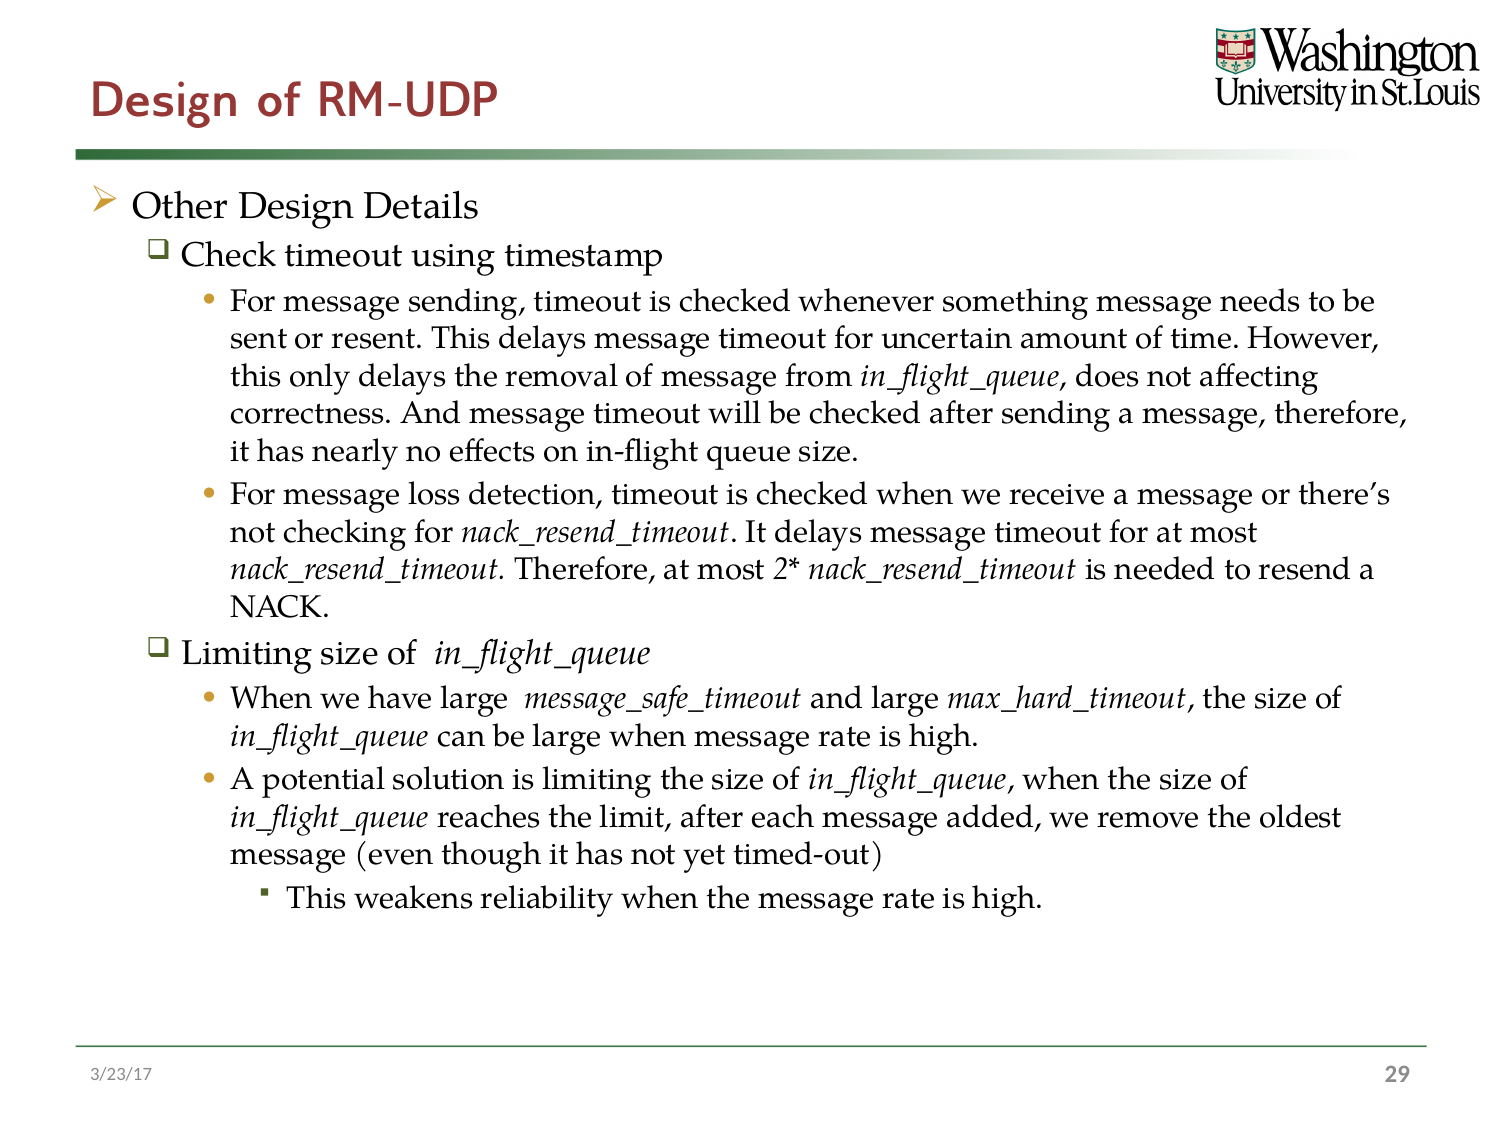

# Design of RM-UDP
Other Design Details
Check timeout using timestamp
For message sending, timeout is checked whenever something message needs to be sent or resent. This delays message timeout for uncertain amount of time. However, this only delays the removal of message from in_flight_queue, does not affecting correctness. And message timeout will be checked after sending a message, therefore, it has nearly no effects on in-flight queue size.
For message loss detection, timeout is checked when we receive a message or there’s not checking for nack_resend_timeout. It delays message timeout for at most nack_resend_timeout. Therefore, at most 2* nack_resend_timeout is needed to resend a NACK.
Limiting size of  in_flight_queue
When we have large  message_safe_timeout and large max_hard_timeout, the size of in_flight_queue can be large when message rate is high.
A potential solution is limiting the size of in_flight_queue, when the size of in_flight_queue reaches the limit, after each message added, we remove the oldest message (even though it has not yet timed-out)
This weakens reliability when the message rate is high.

3/23/17
29